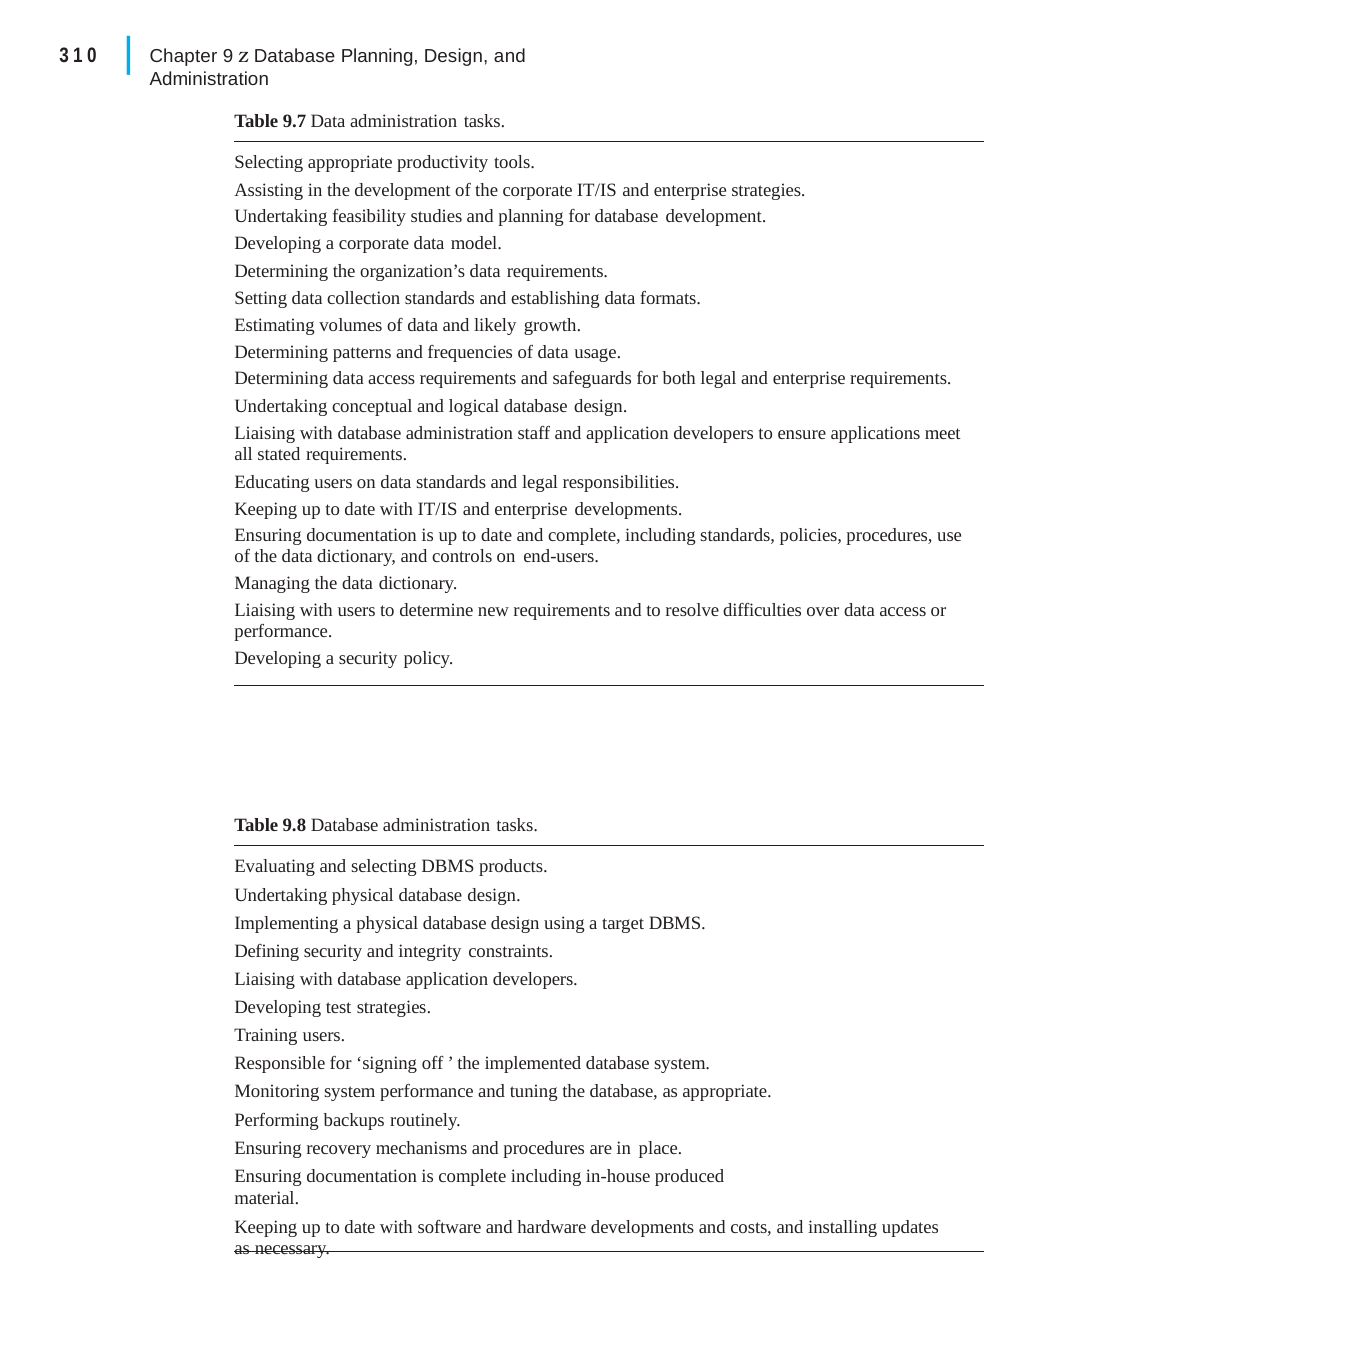

|
310
Chapter 9 z Database Planning, Design, and Administration
Table 9.7 Data administration tasks.
Selecting appropriate productivity tools.
Assisting in the development of the corporate IT/IS and enterprise strategies.  Undertaking feasibility studies and planning for database development.
Developing a corporate data model.
Determining the organization’s data requirements.
Setting data collection standards and establishing data formats.  Estimating volumes of data and likely growth.
Determining patterns and frequencies of data usage.
Determining data access requirements and safeguards for both legal and enterprise requirements.  Undertaking conceptual and logical database design.
Liaising with database administration staff and application developers to ensure applications meet  all stated requirements.
Educating users on data standards and legal responsibilities.  Keeping up to date with IT/IS and enterprise developments.
Ensuring documentation is up to date and complete, including standards, policies, procedures, use  of the data dictionary, and controls on end-users.
Managing the data dictionary.
Liaising with users to determine new requirements and to resolve difficulties over data access or  performance.
Developing a security policy.

Table 9.8 Database administration tasks.
Evaluating and selecting DBMS products.  Undertaking physical database design.
Implementing a physical database design using a target DBMS.  Defining security and integrity constraints.
Liaising with database application developers.  Developing test strategies.
Training users.
Responsible for ‘signing off ’ the implemented database system.  Monitoring system performance and tuning the database, as appropriate.  Performing backups routinely.
Ensuring recovery mechanisms and procedures are in place.
Ensuring documentation is complete including in-house produced material.
Keeping up to date with software and hardware developments and costs, and installing updates  as necessary.